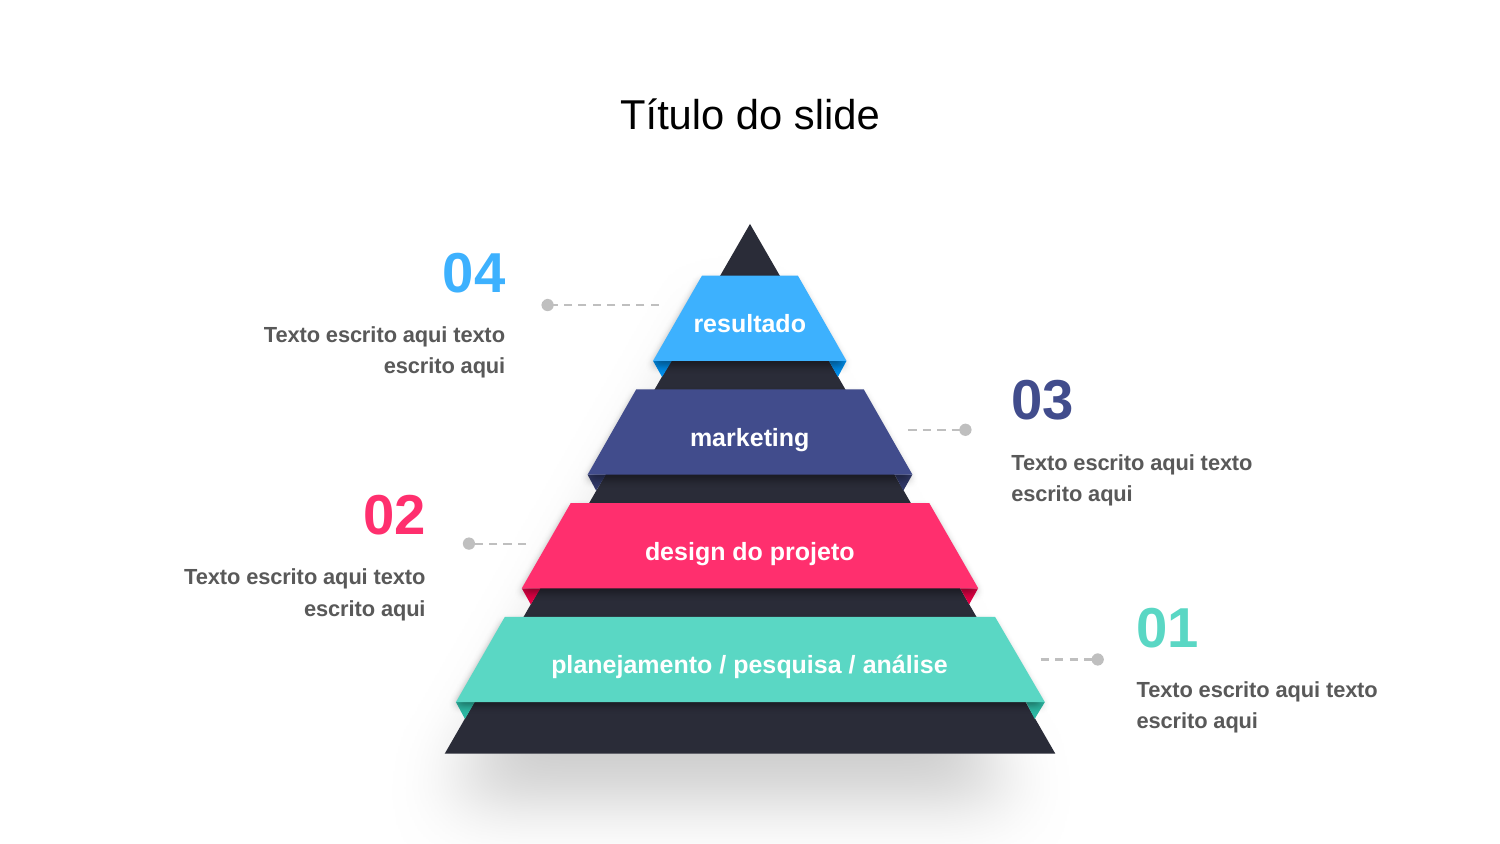

Título do slide

04
Texto escrito aqui texto escrito aqui

resultado

03
Texto escrito aqui texto escrito aqui

marketing

02
Texto escrito aqui texto escrito aqui

design do projeto

01
Texto escrito aqui texto escrito aqui

planejamento / pesquisa / análise